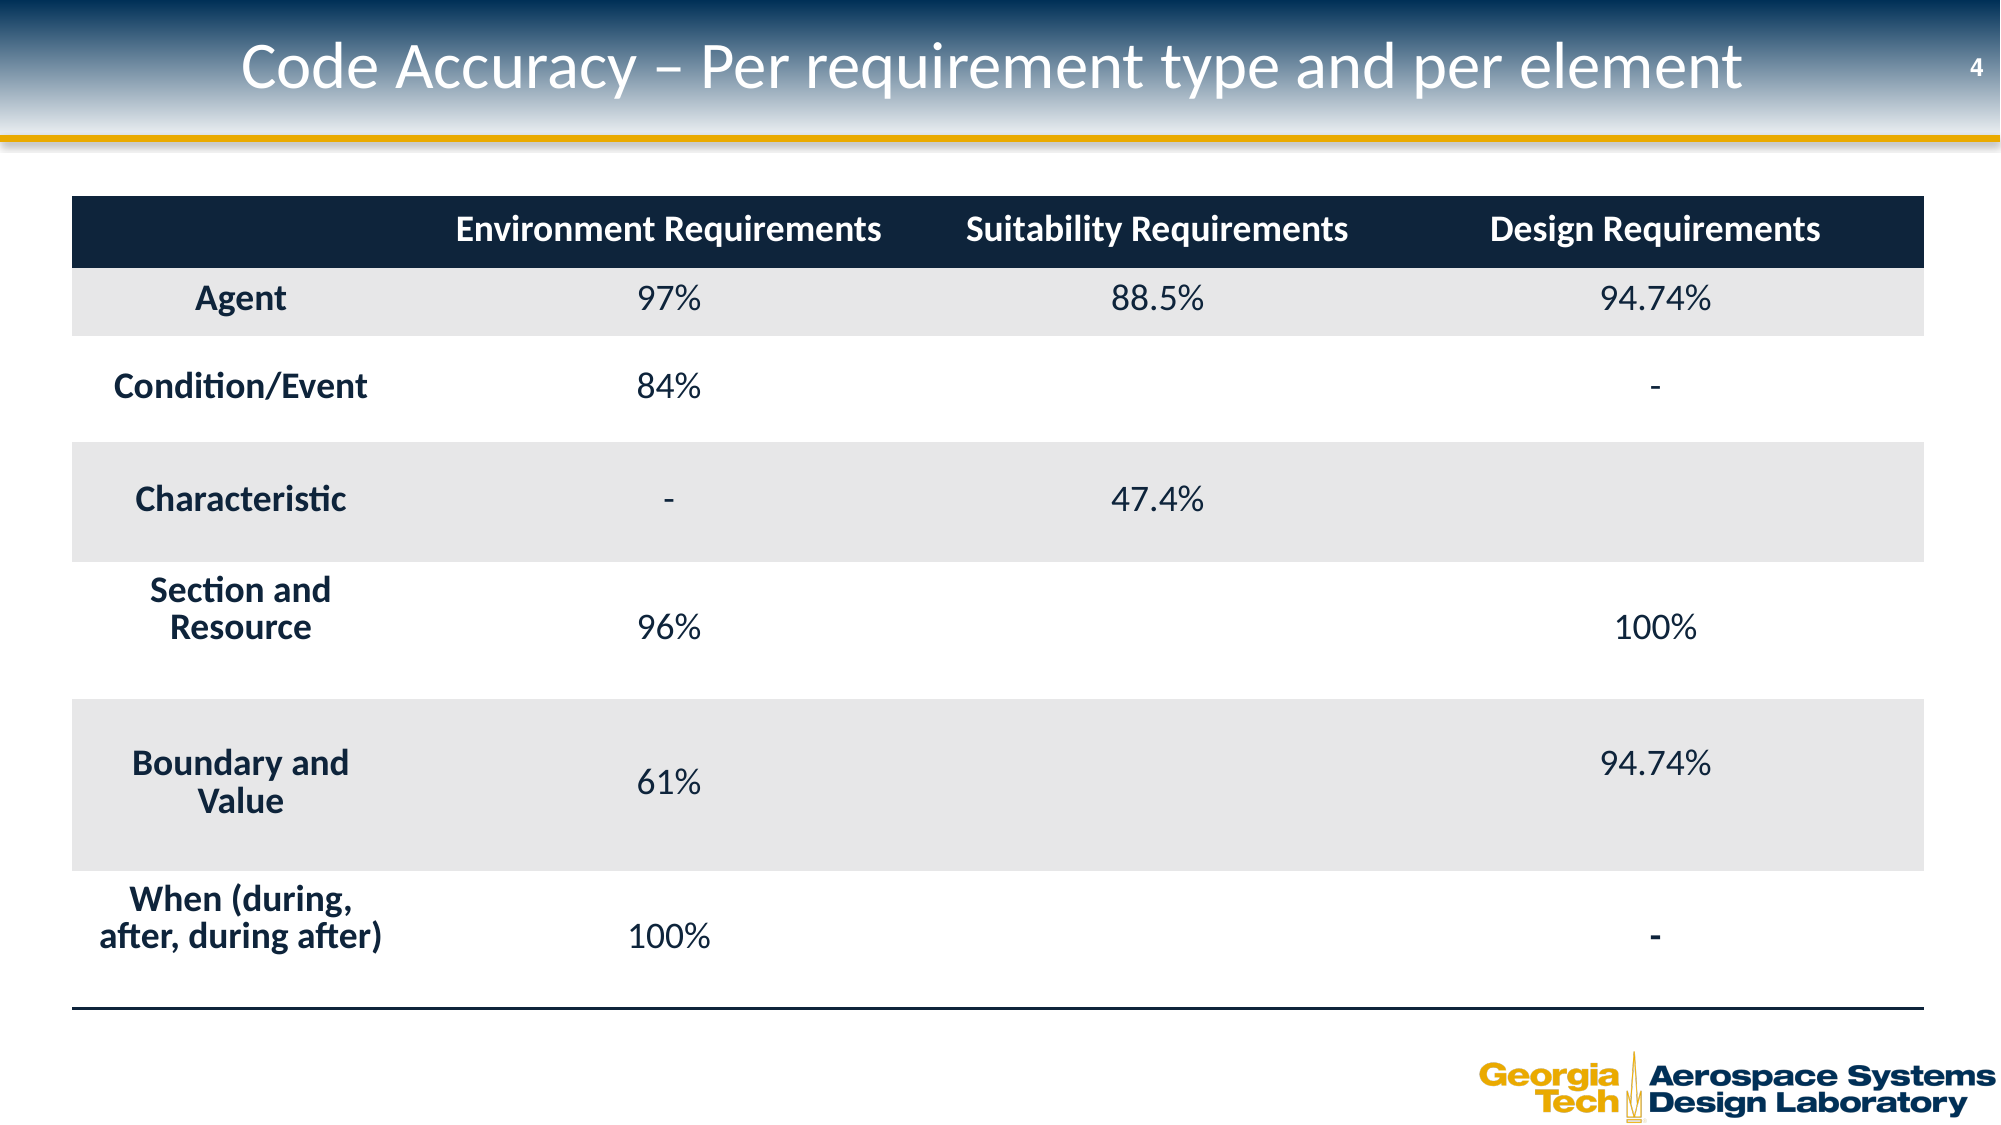

# Code Accuracy – Per requirement type and per element
4
|  | Environment Requirements | Suitability Requirements | Design Requirements |
| --- | --- | --- | --- |
| Agent | 97% | 88.5% | 94.74% |
| Condition/Event | 84% |  | - |
| Characteristic | - | 47.4% |  |
| Section and Resource | 96% |  | 100% |
| Boundary and Value | 61% |  | 94.74% |
| When (during, after, during after) | 100% |  | - |